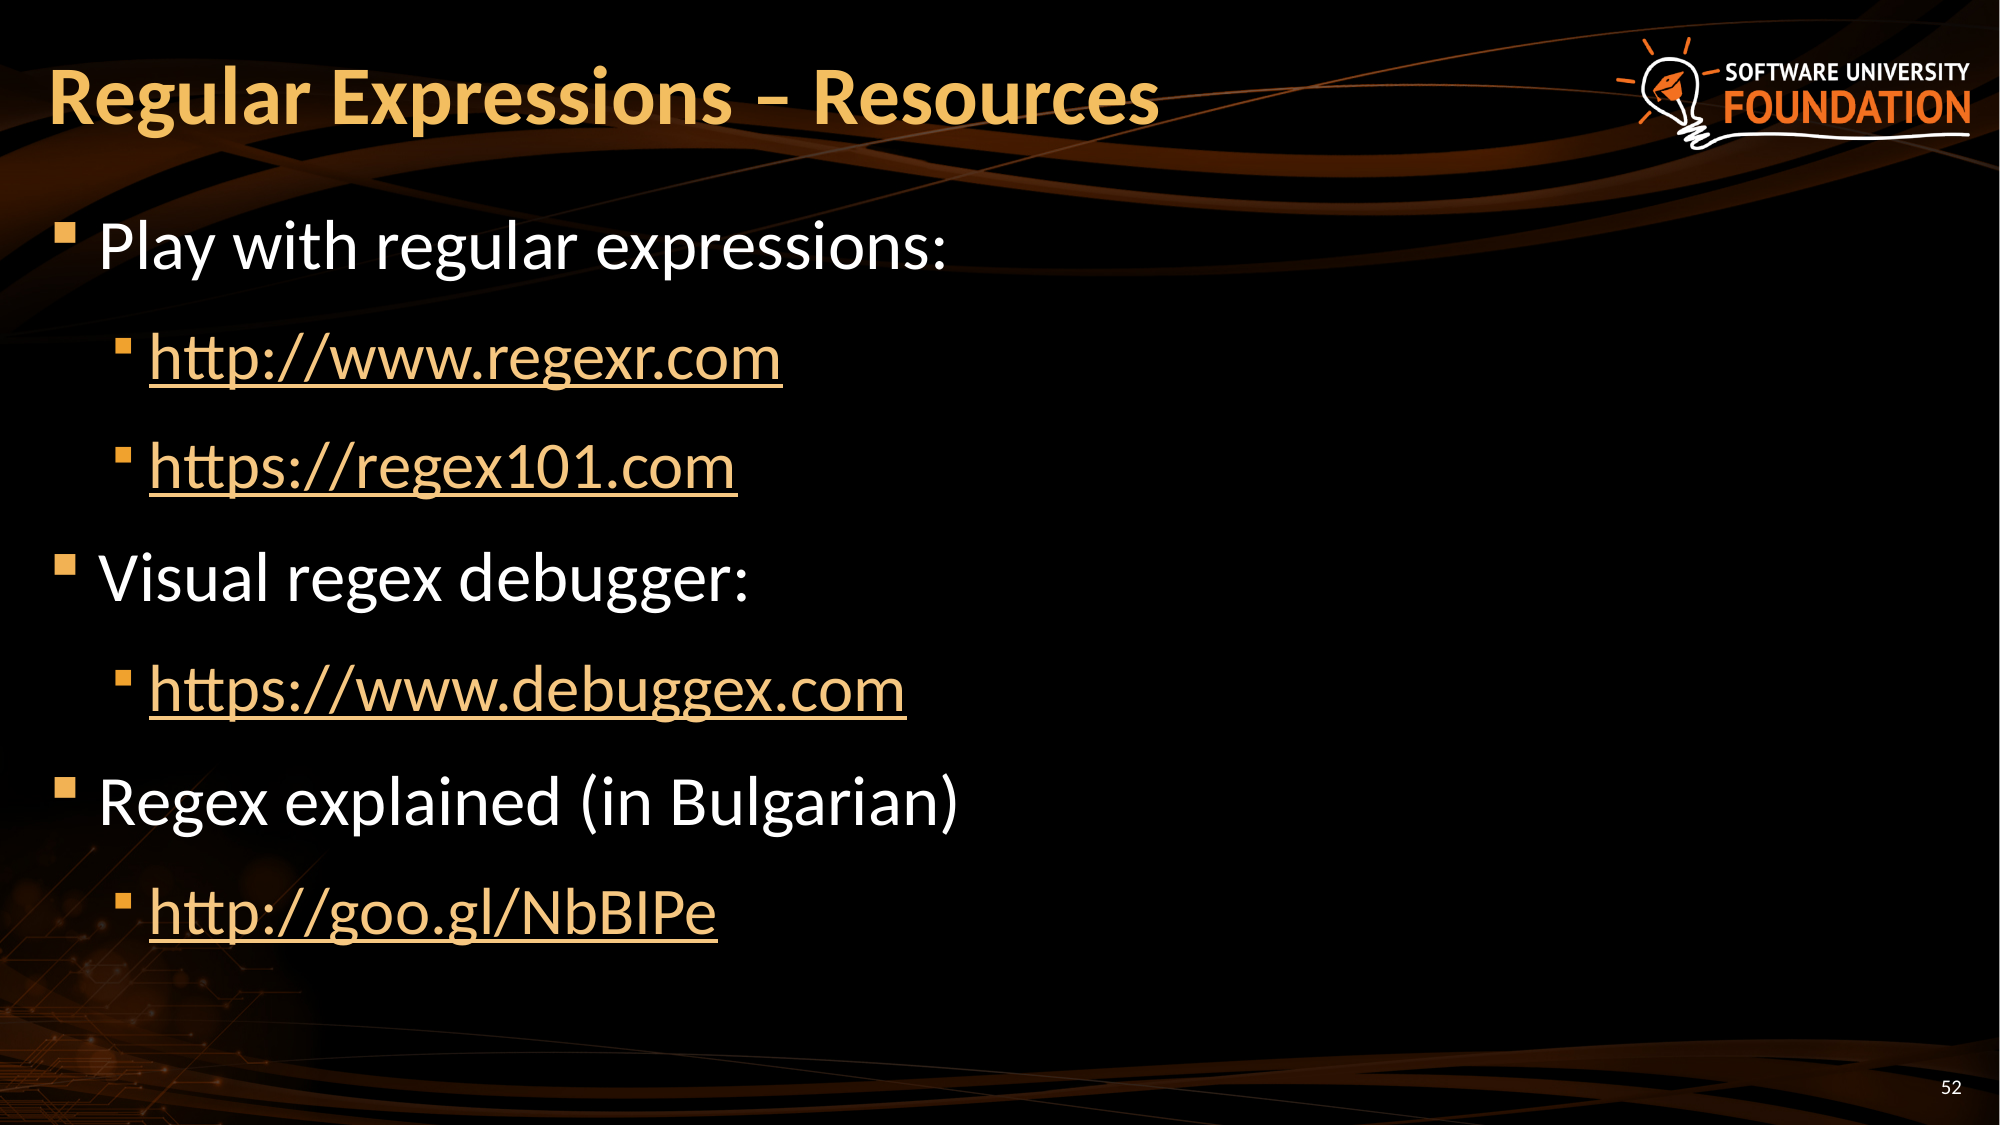

# Regular Expressions – Resources
Play with regular expressions:
http://www.regexr.com
https://regex101.com
Visual regex debugger:
https://www.debuggex.com
Regex explained (in Bulgarian)
http://goo.gl/NbBIPe
52